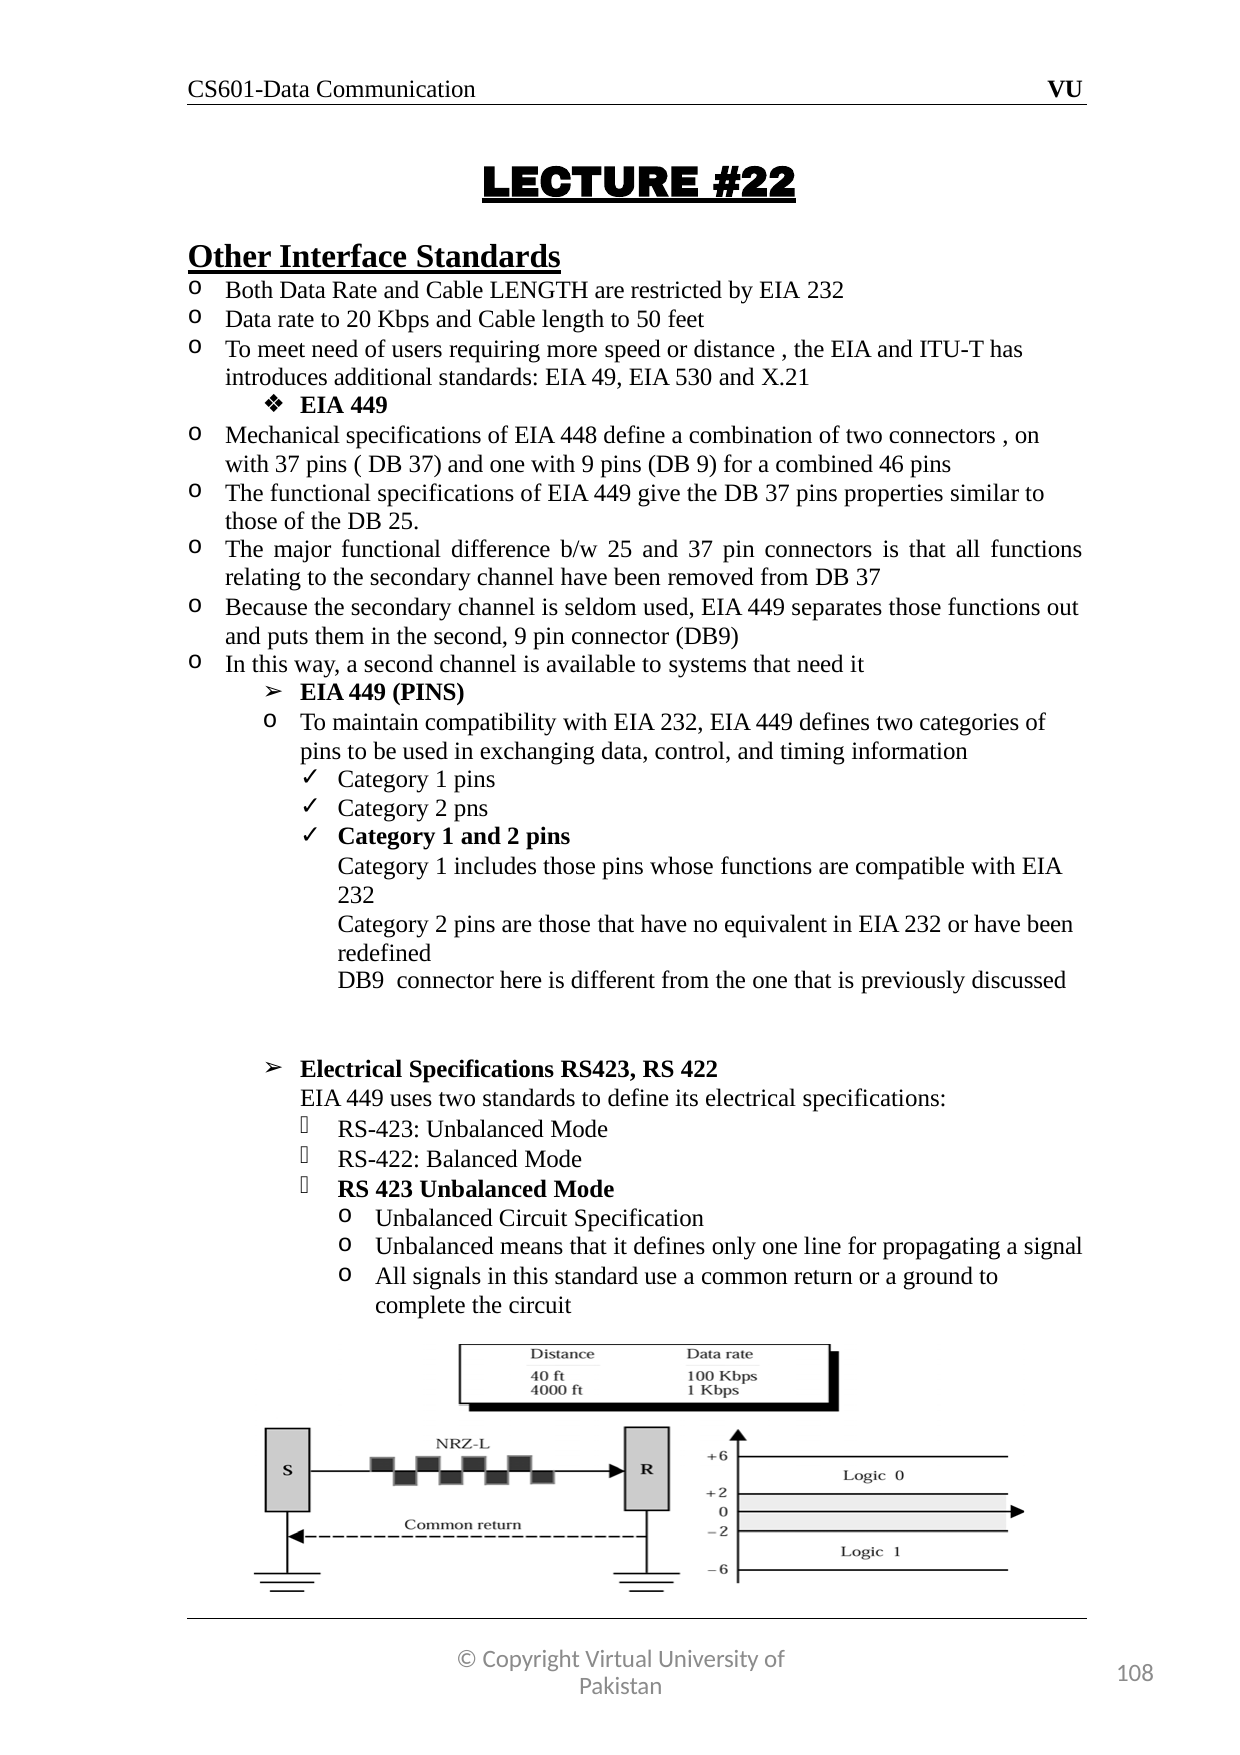

CS601-Data Communication
VU

LECTURE #22
Other Interface Standards
Both Data Rate and Cable LENGTH are restricted by EIA 232
Data rate to 20 Kbps and Cable length to 50 feet
To meet need of users requiring more speed or distance , the EIA and ITU-T has  introduces additional standards: EIA 49, EIA 530 and X.21
EIA 449
Mechanical specifications of EIA 448 define a combination of two connectors , on  with 37 pins ( DB 37) and one with 9 pins (DB 9) for a combined 46 pins
The functional specifications of EIA 449 give the DB 37 pins properties similar to  those of the DB 25.
The major functional difference b/w 25 and 37 pin connectors is that all functions
relating to the secondary channel have been removed from DB 37
Because the secondary channel is seldom used, EIA 449 separates those functions out  and puts them in the second, 9 pin connector (DB9)
In this way, a second channel is available to systems that need it
EIA 449 (PINS)
To maintain compatibility with EIA 232, EIA 449 defines two categories of  pins to be used in exchanging data, control, and timing information
Category 1 pins
Category 2 pns
Category 1 and 2 pins
Category 1 includes those pins whose functions are compatible with EIA  232
Category 2 pins are those that have no equivalent in EIA 232 or have been  redefined
DB9  connector here is different from the one that is previously discussed

Electrical Specifications RS423, RS 422
EIA 449 uses two standards to define its electrical specifications:
RS-423: Unbalanced Mode
RS-422: Balanced Mode
RS 423 Unbalanced Mode
Unbalanced Circuit Specification
Unbalanced means that it defines only one line for propagating a signal
All signals in this standard use a common return or a ground to  complete the circuit

© Copyright Virtual University of Pakistan
108